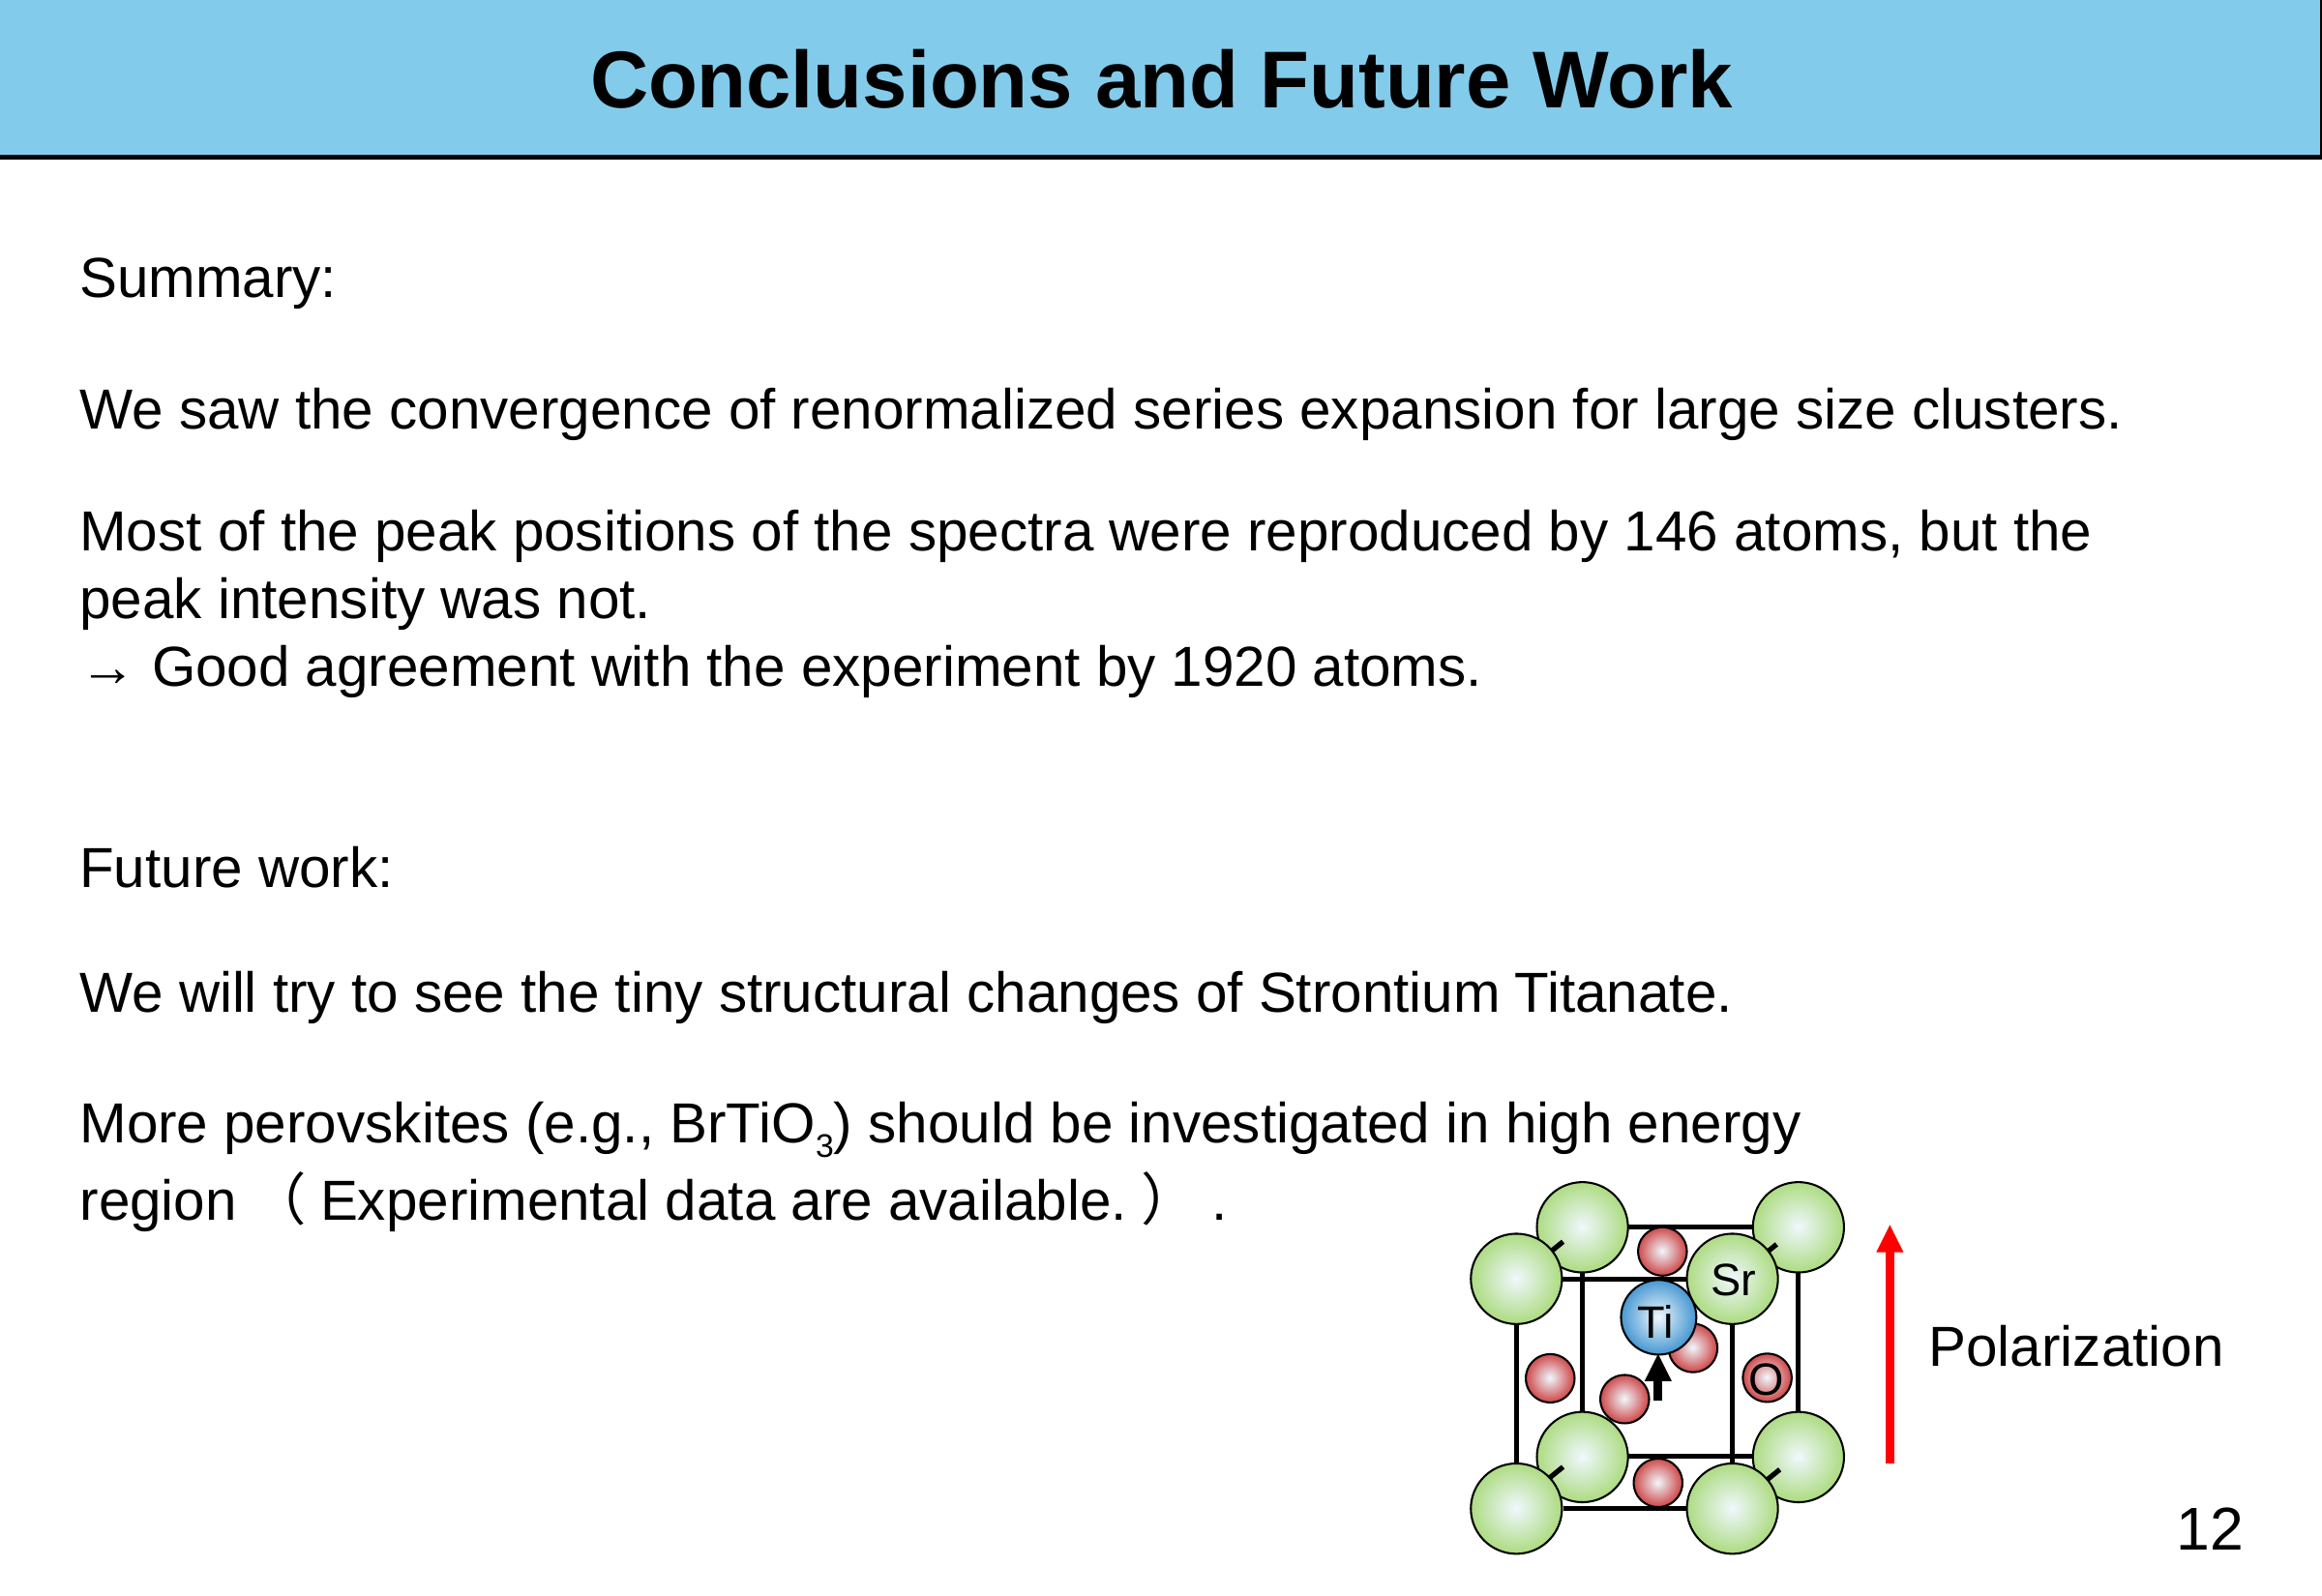

Conclusions and Future Work
Summary:
We saw the convergence of renormalized series expansion for large size clusters.
Most of the peak positions of the spectra were reproduced by 146 atoms, but the peak intensity was not.
→ Good agreement with the experiment by 1920 atoms.
Future work:
We will try to see the tiny structural changes of Strontium Titanate.
More perovskites (e.g., BrTiO3) should be investigated in high energy region（Experimental data are available.）.

Sr
Ti
O
Polarization